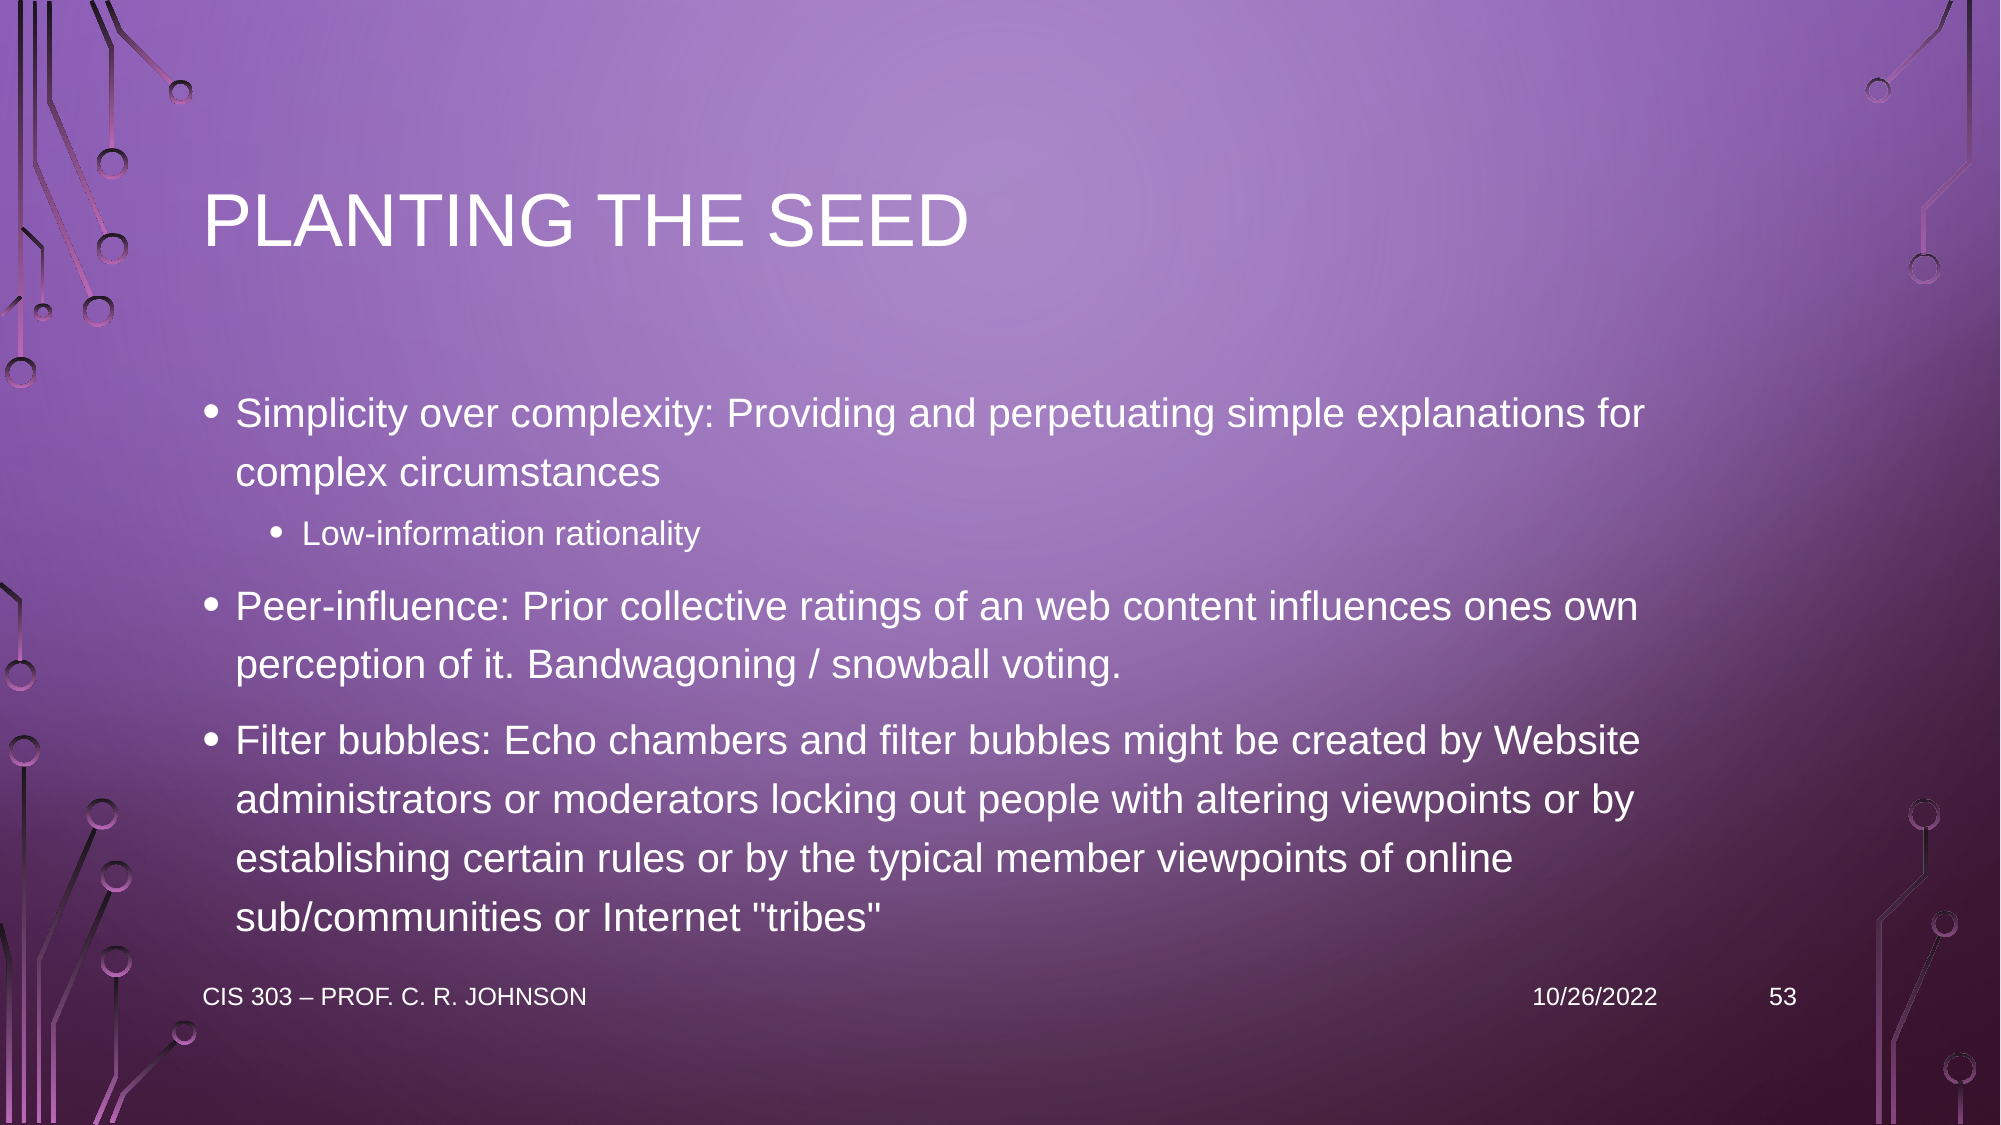

# Planting the seed
Simplicity over complexity: Providing and perpetuating simple explanations for complex circumstances
Low-information rationality
Peer-influence: Prior collective ratings of an web content influences ones own perception of it. Bandwagoning / snowball voting.
Filter bubbles: Echo chambers and filter bubbles might be created by Website administrators or moderators locking out people with altering viewpoints or by establishing certain rules or by the typical member viewpoints of online sub/communities or Internet "tribes"
53
CIS 303 – Prof. C. R. Johnson
10/26/2022